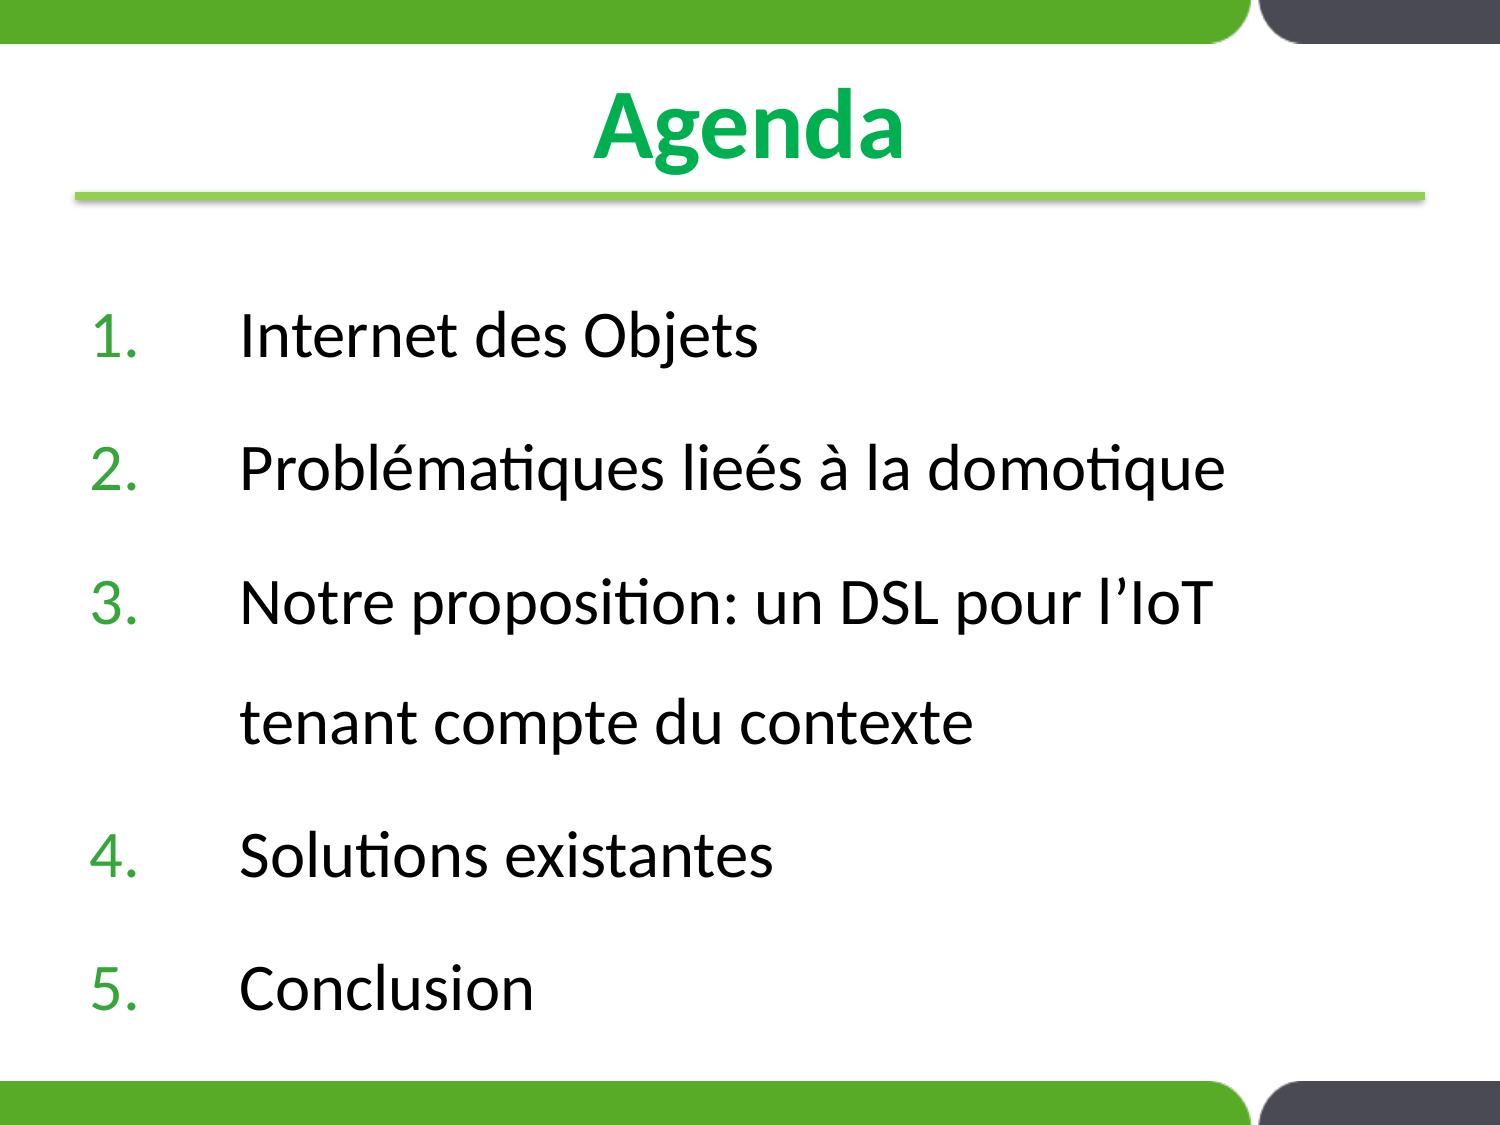

# Agenda
Internet des Objets
Problématiques lieés à la domotique
Notre proposition: un DSL pour l’IoT tenant compte du contexte
Solutions existantes
Conclusion